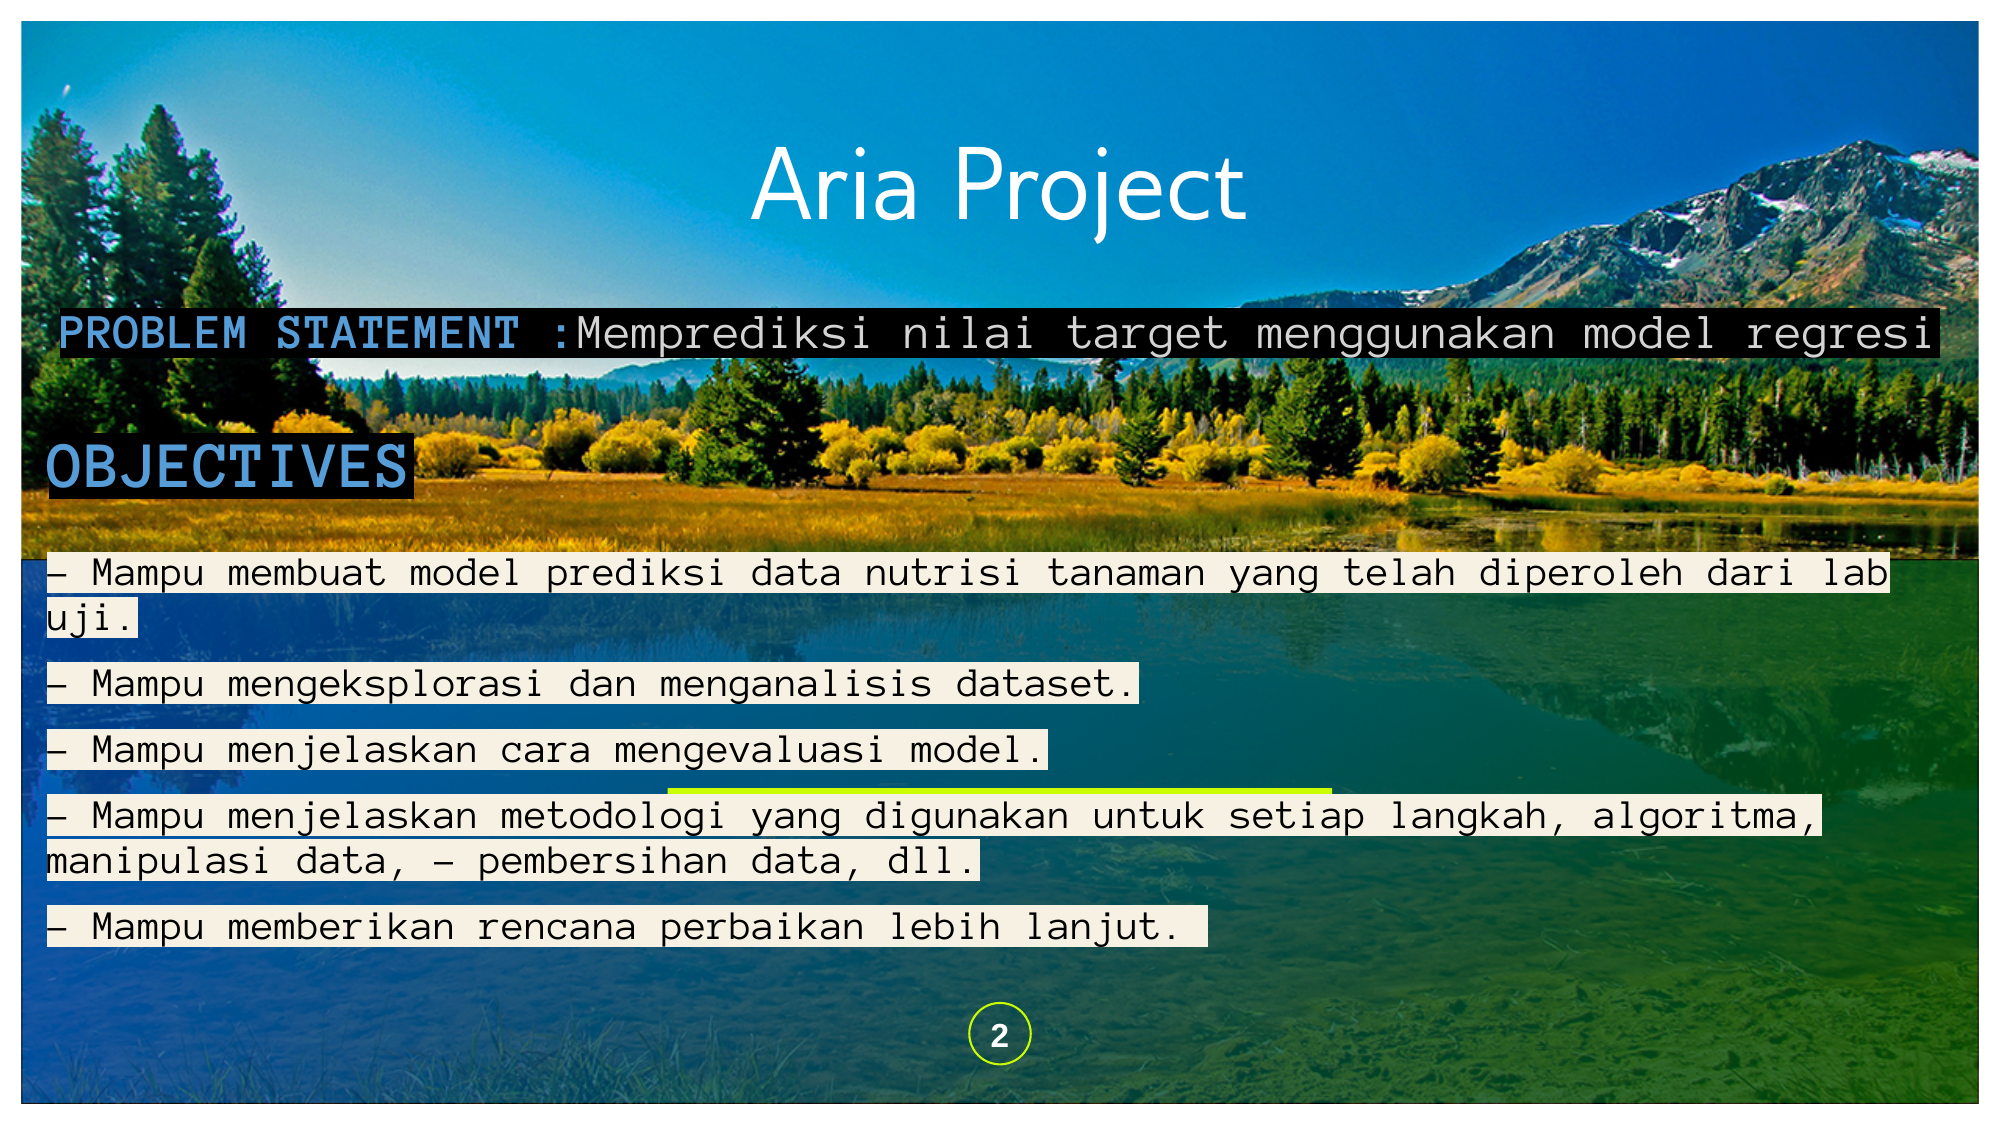

# Aria Project
PROBLEM STATEMENT :Memprediksi nilai target menggunakan model regresi

OBJECTIVES
- Mampu membuat model prediksi data nutrisi tanaman yang telah diperoleh dari lab uji.
- Mampu mengeksplorasi dan menganalisis dataset.
- Mampu menjelaskan cara mengevaluasi model.
- Mampu menjelaskan metodologi yang digunakan untuk setiap langkah, algoritma, manipulasi data, - pembersihan data, dll.
- Mampu memberikan rencana perbaikan lebih lanjut.
2